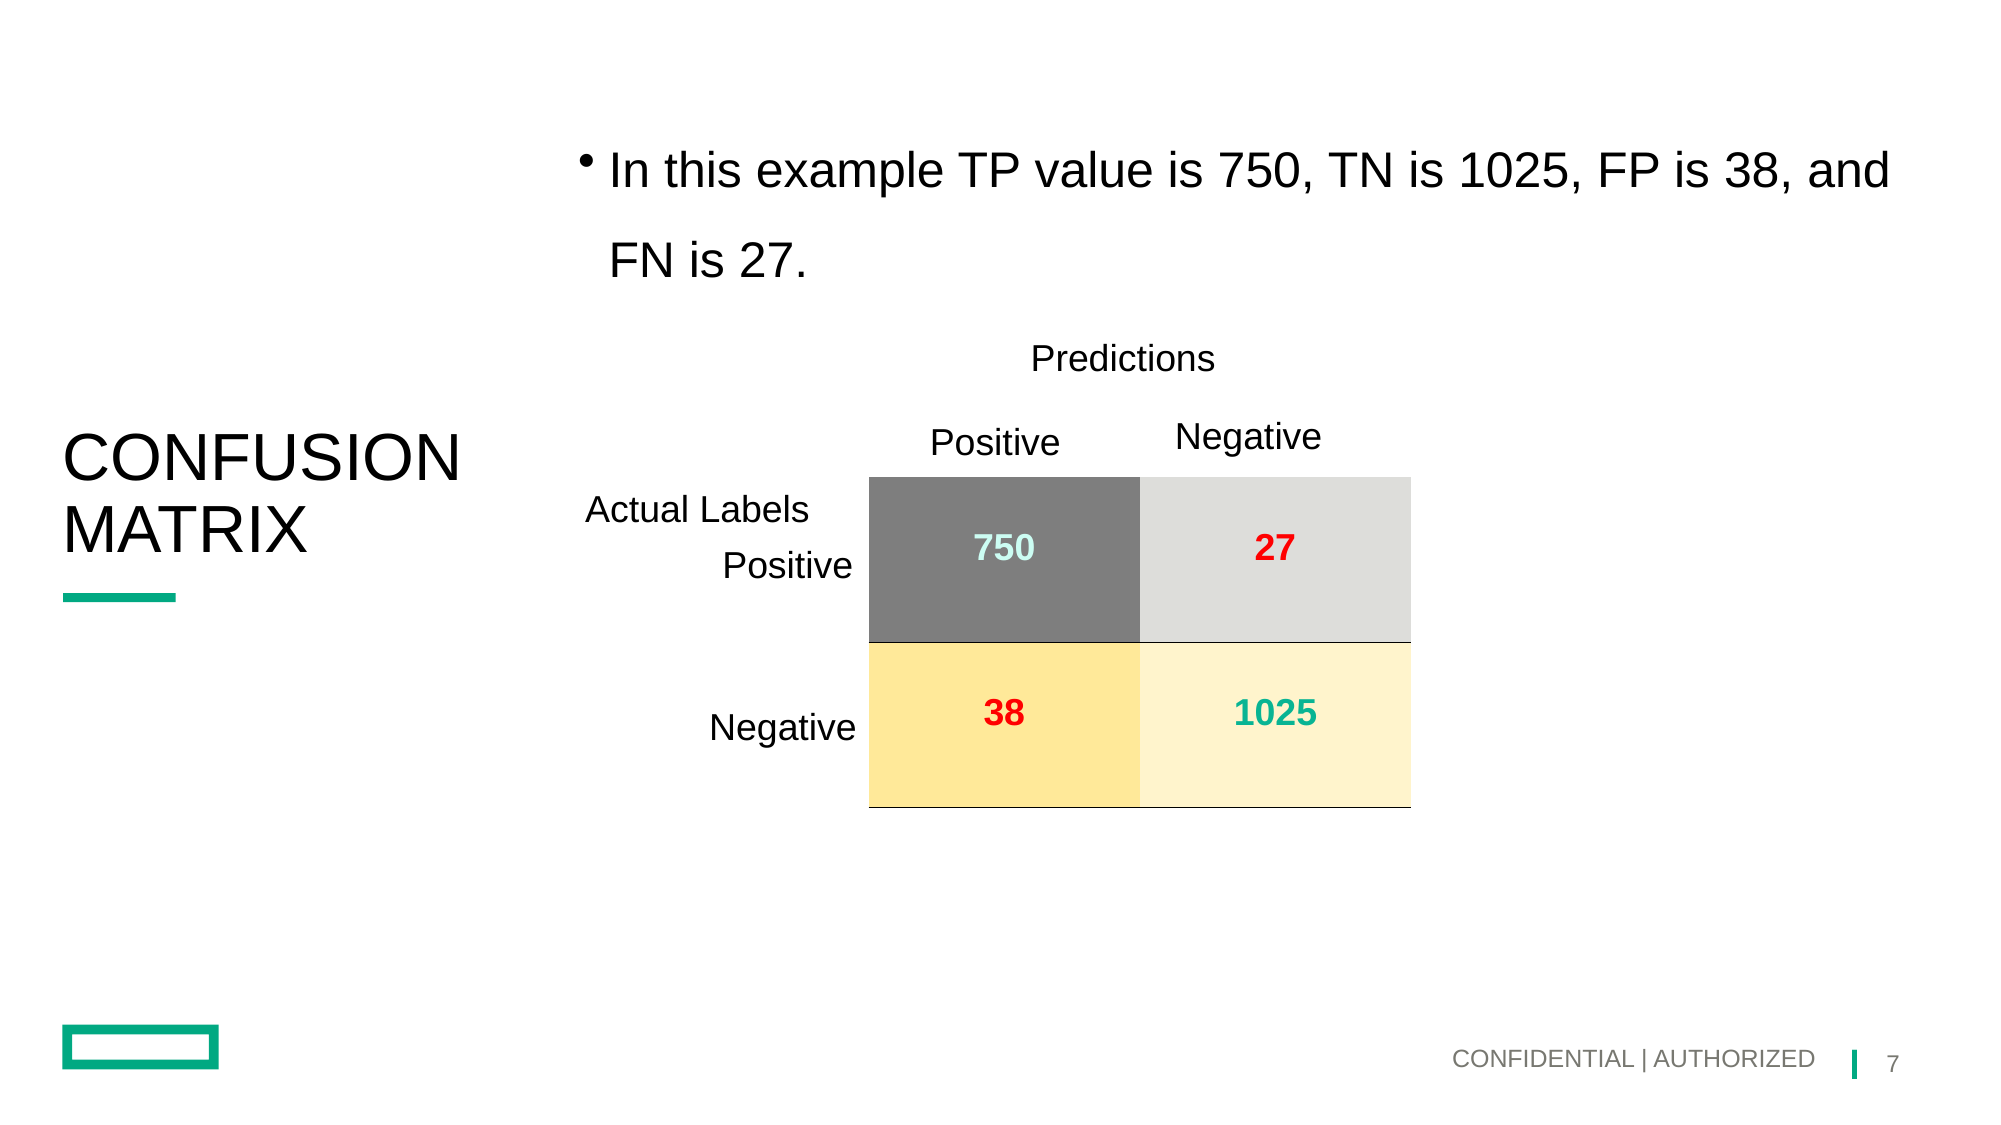

In this example TP value is 750, TN is 1025, FP is 38, and FN is 27.

Predictions
Negative
Positive
Actual Labels
# CONFUSION MATRIX
| 750 | 27 |
| --- | --- |
| 38 | 1025 |
Positive
Negative
CONFIDENTIAL | AUTHORIZED
7